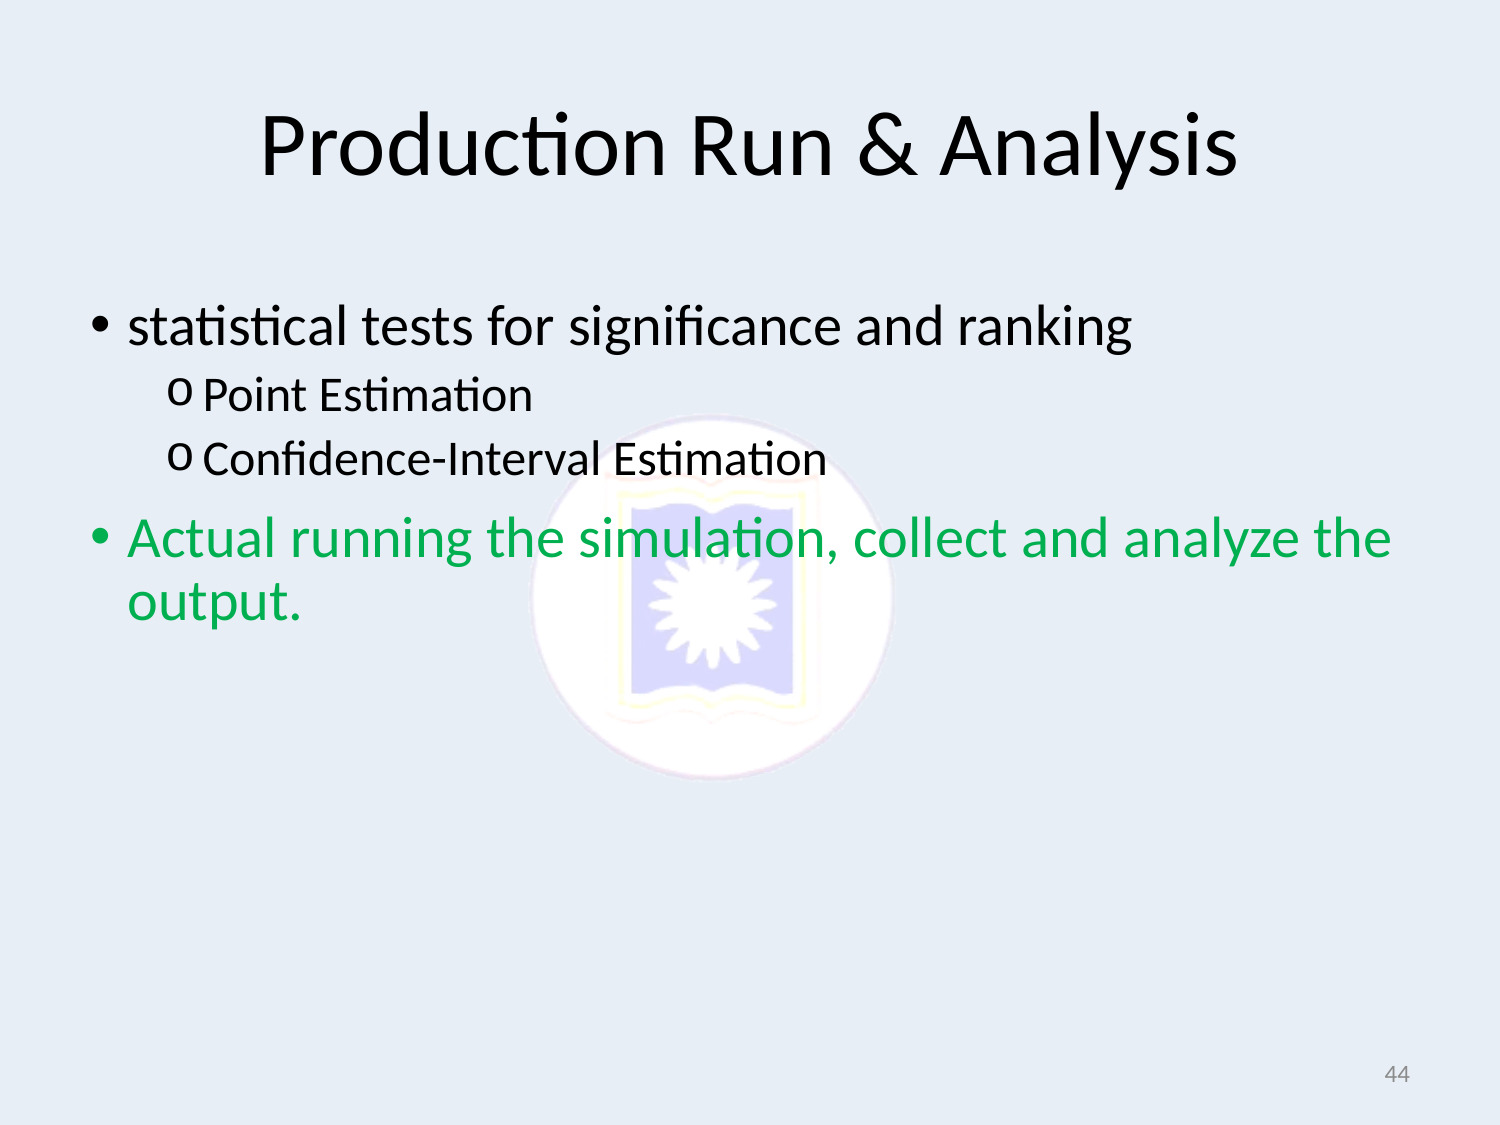

# Production Run & Analysis
statistical tests for significance and ranking
Point Estimation
Confidence-Interval Estimation
Actual running the simulation, collect and analyze the output.

44